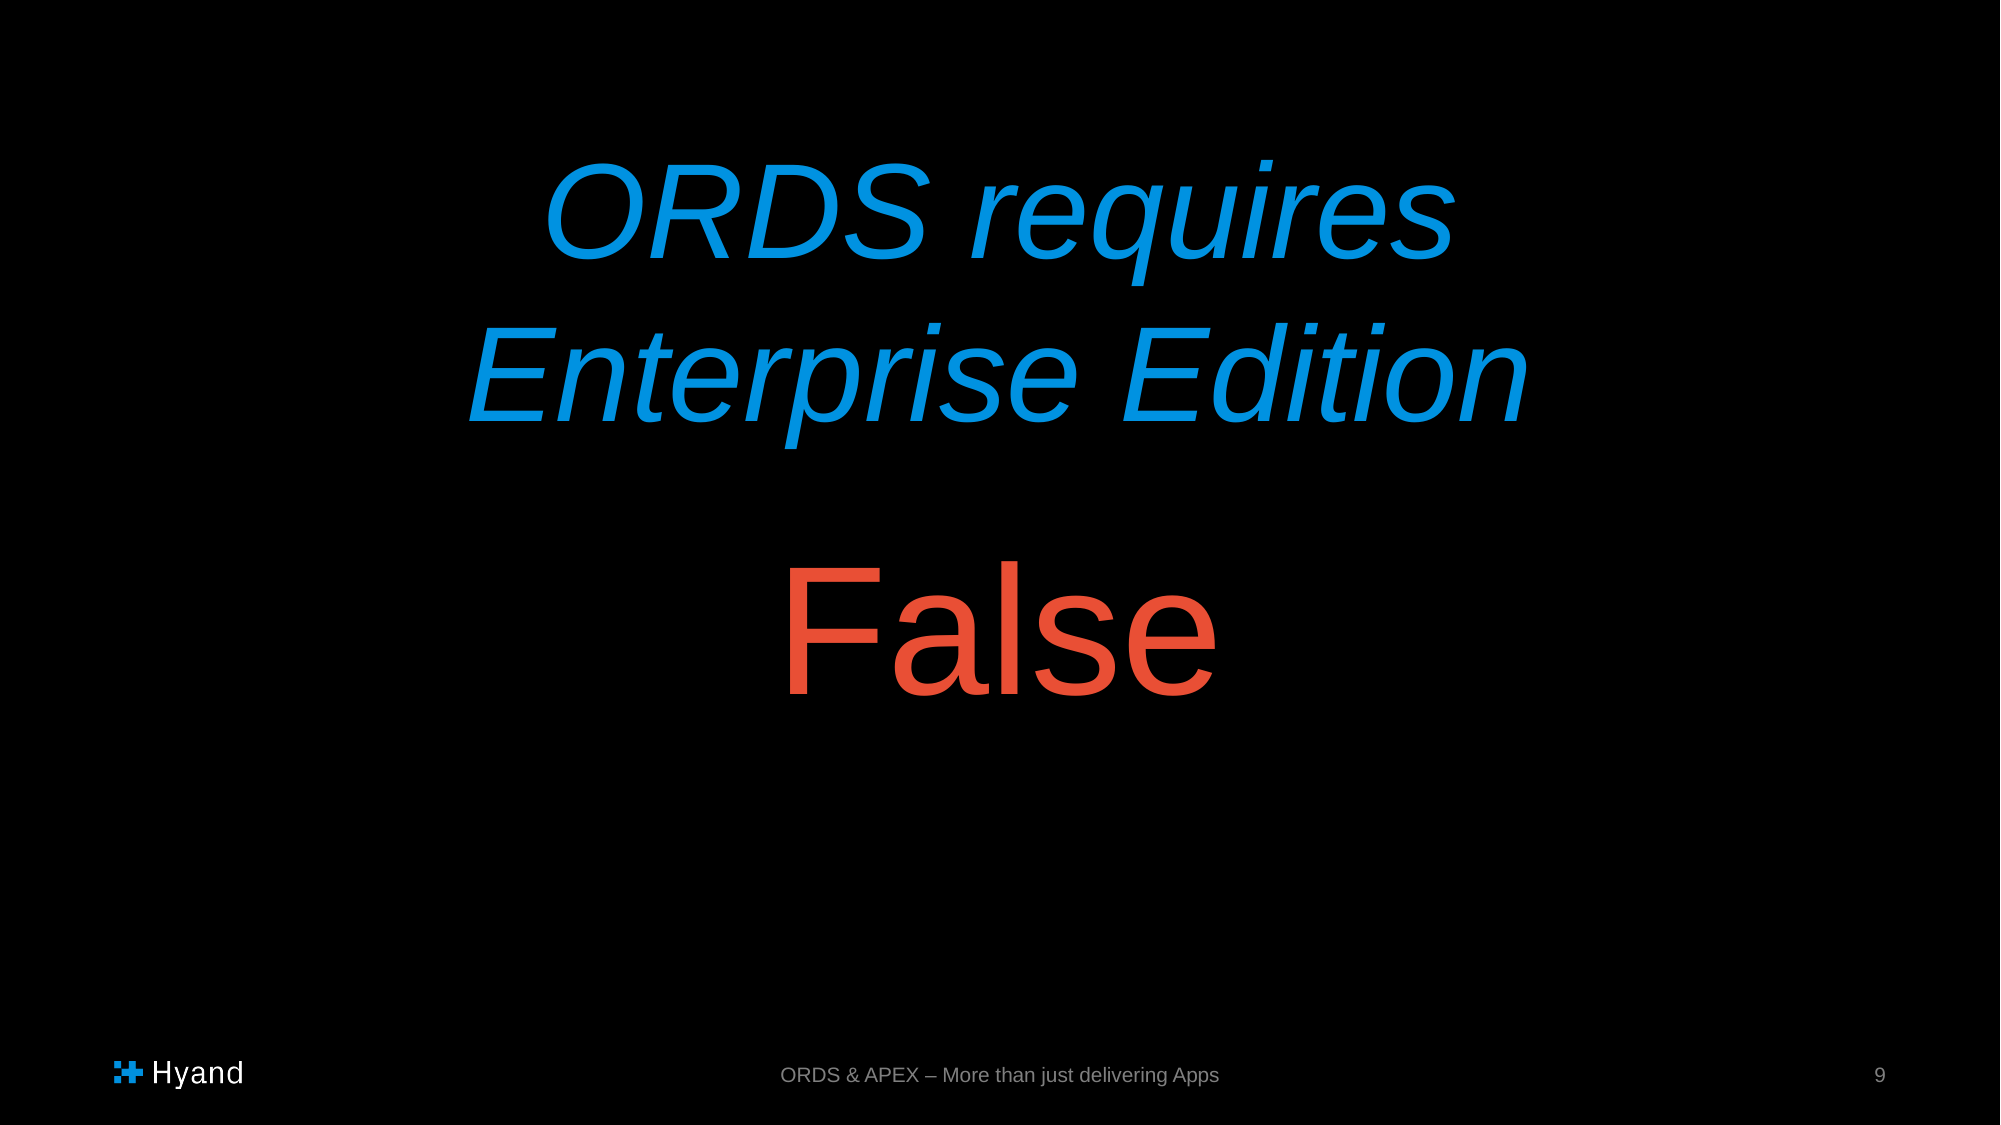

ORDS requires
Enterprise Edition
False
ORDS & APEX – More than just delivering Apps
9